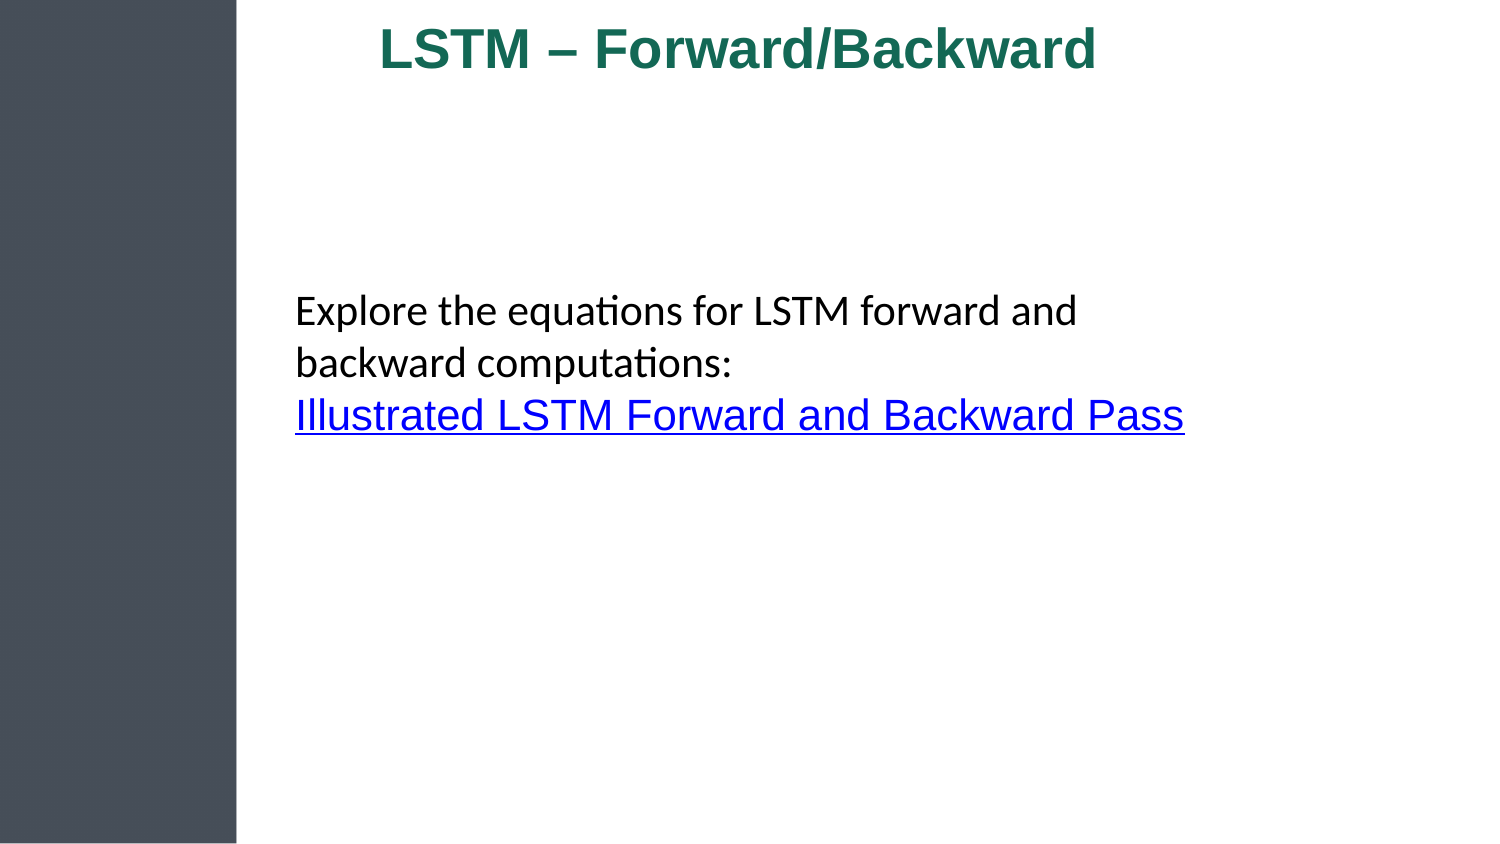

# LSTM – Forward/Backward
Explore the equations for LSTM forward and backward computations:
Illustrated LSTM Forward and Backward Pass